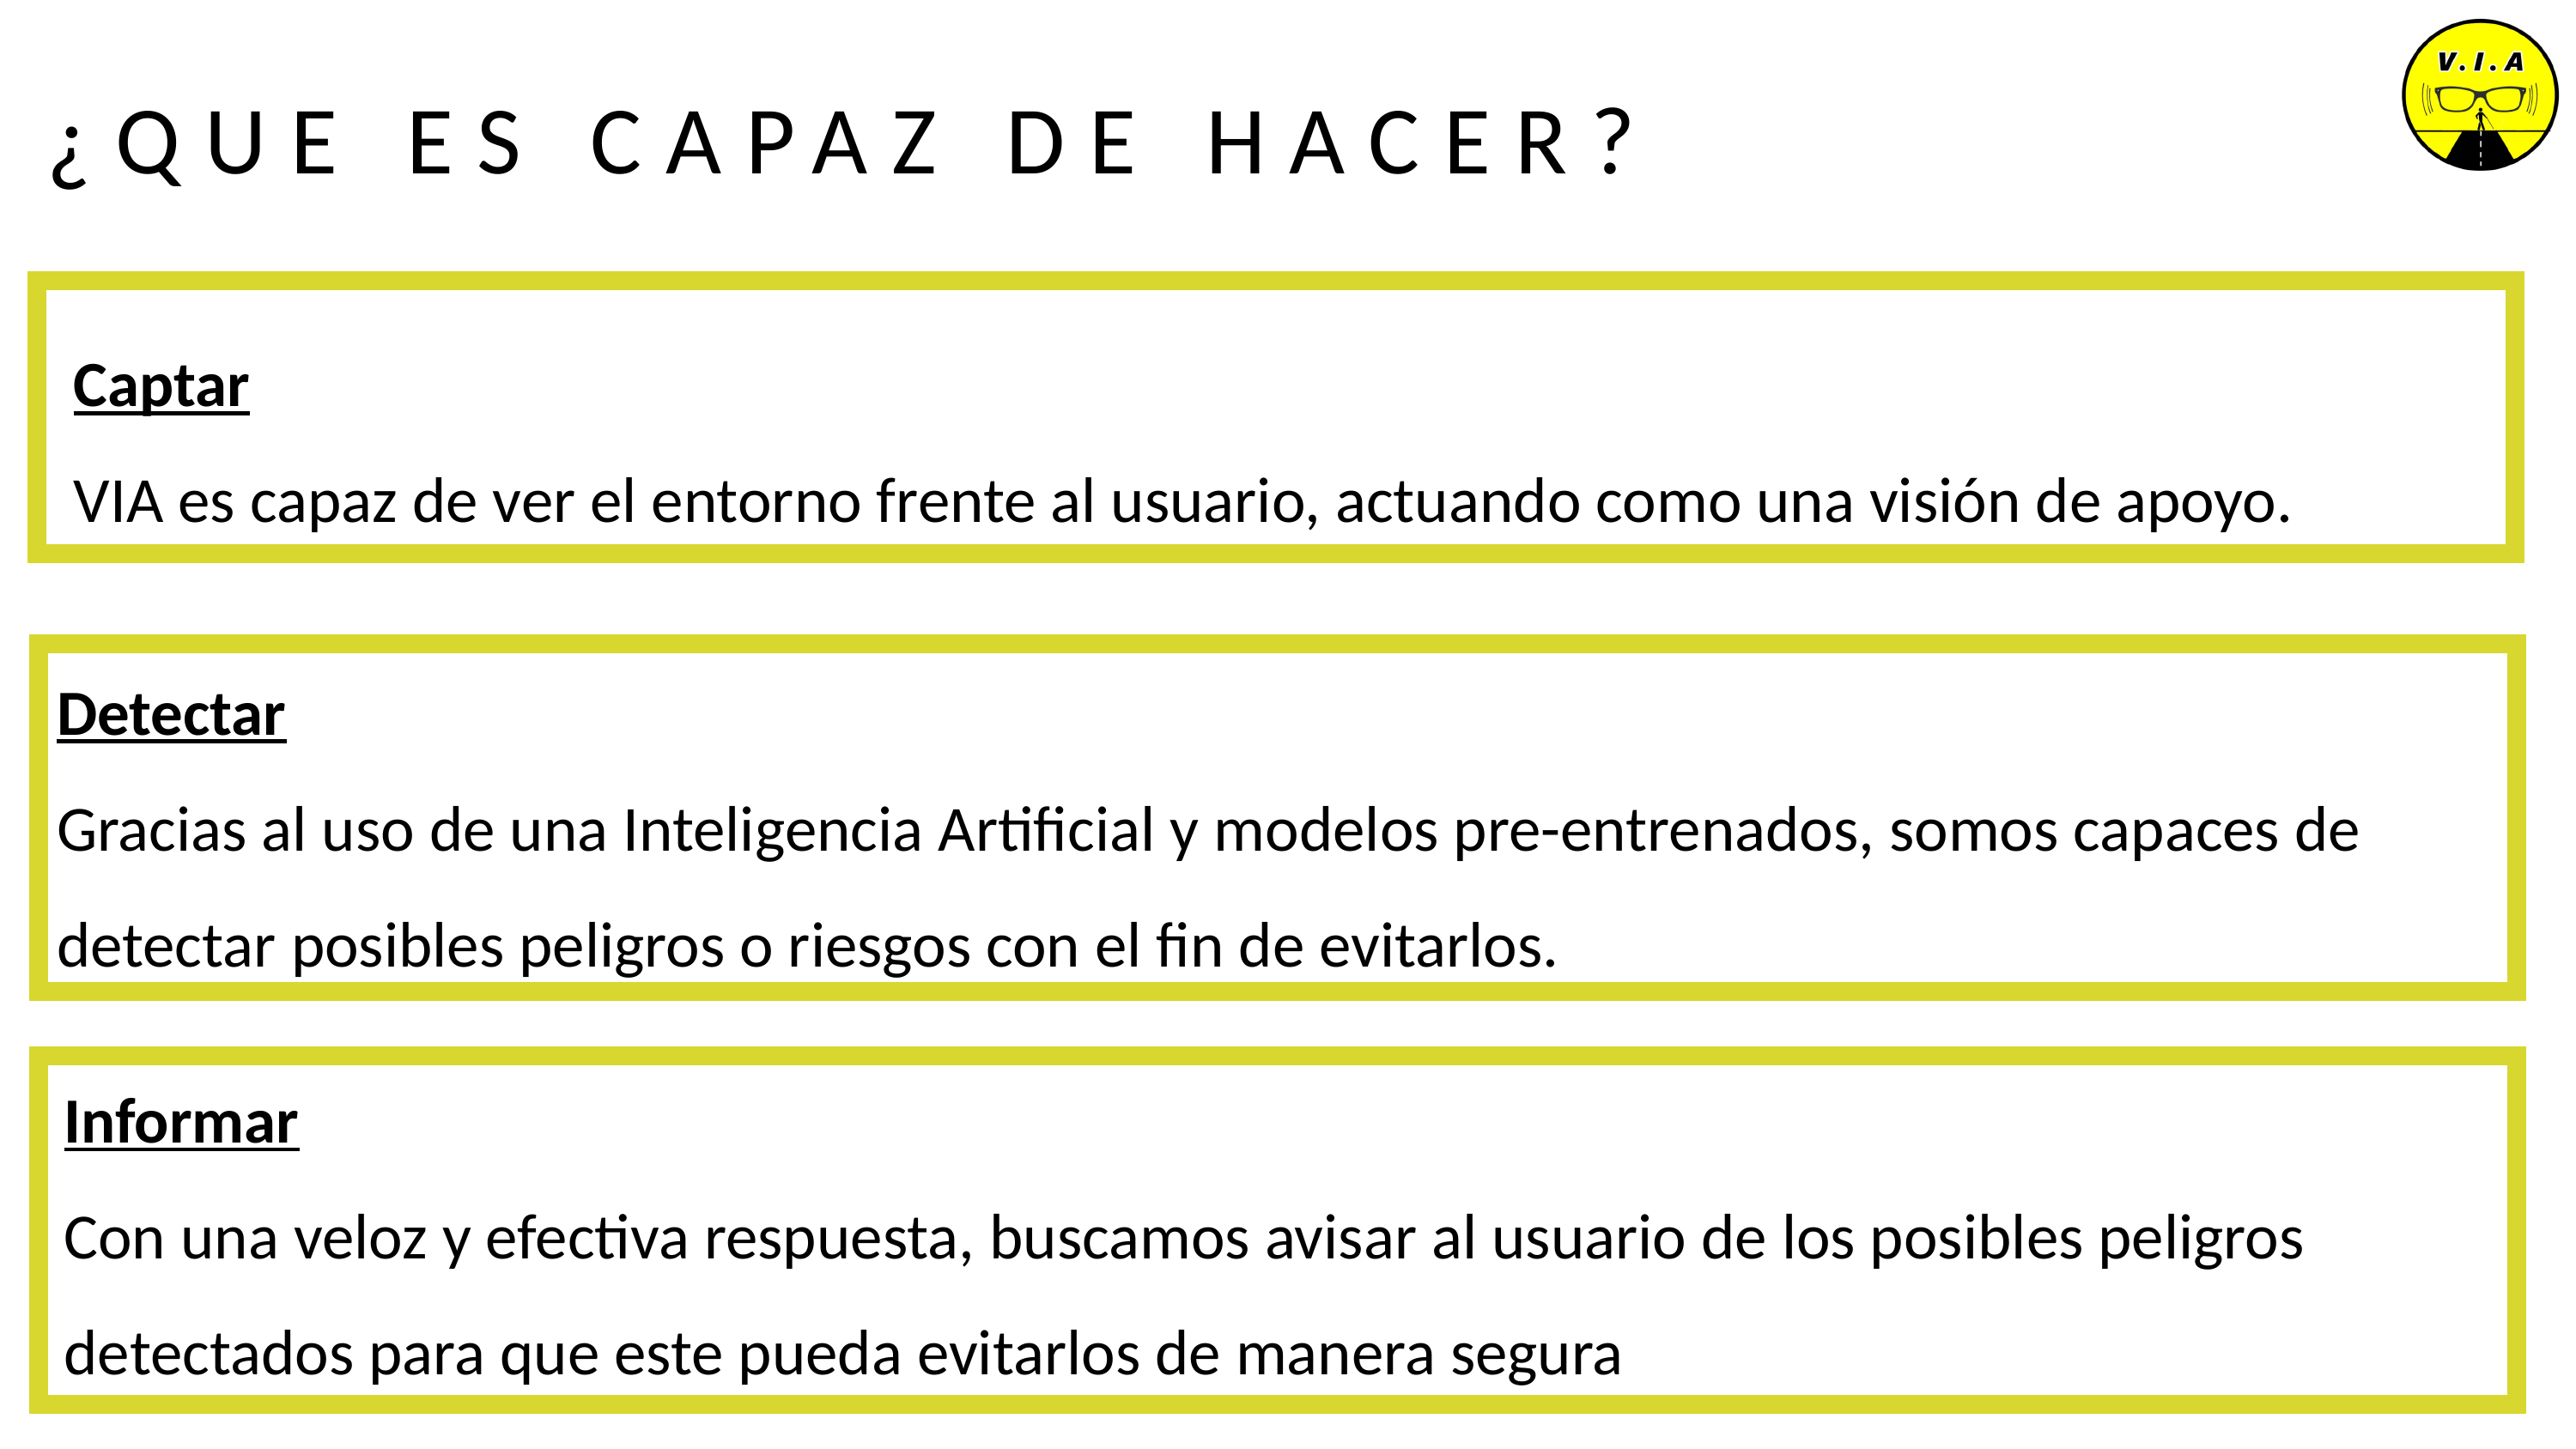

¿QUE ES CAPAZ DE HACER?

Captar
VIA es capaz de ver el entorno frente al usuario, actuando como una visión de apoyo.
Detectar
Gracias al uso de una Inteligencia Artificial y modelos pre-entrenados, somos capaces de detectar posibles peligros o riesgos con el fin de evitarlos.

Informar
Con una veloz y efectiva respuesta, buscamos avisar al usuario de los posibles peligros detectados para que este pueda evitarlos de manera segura